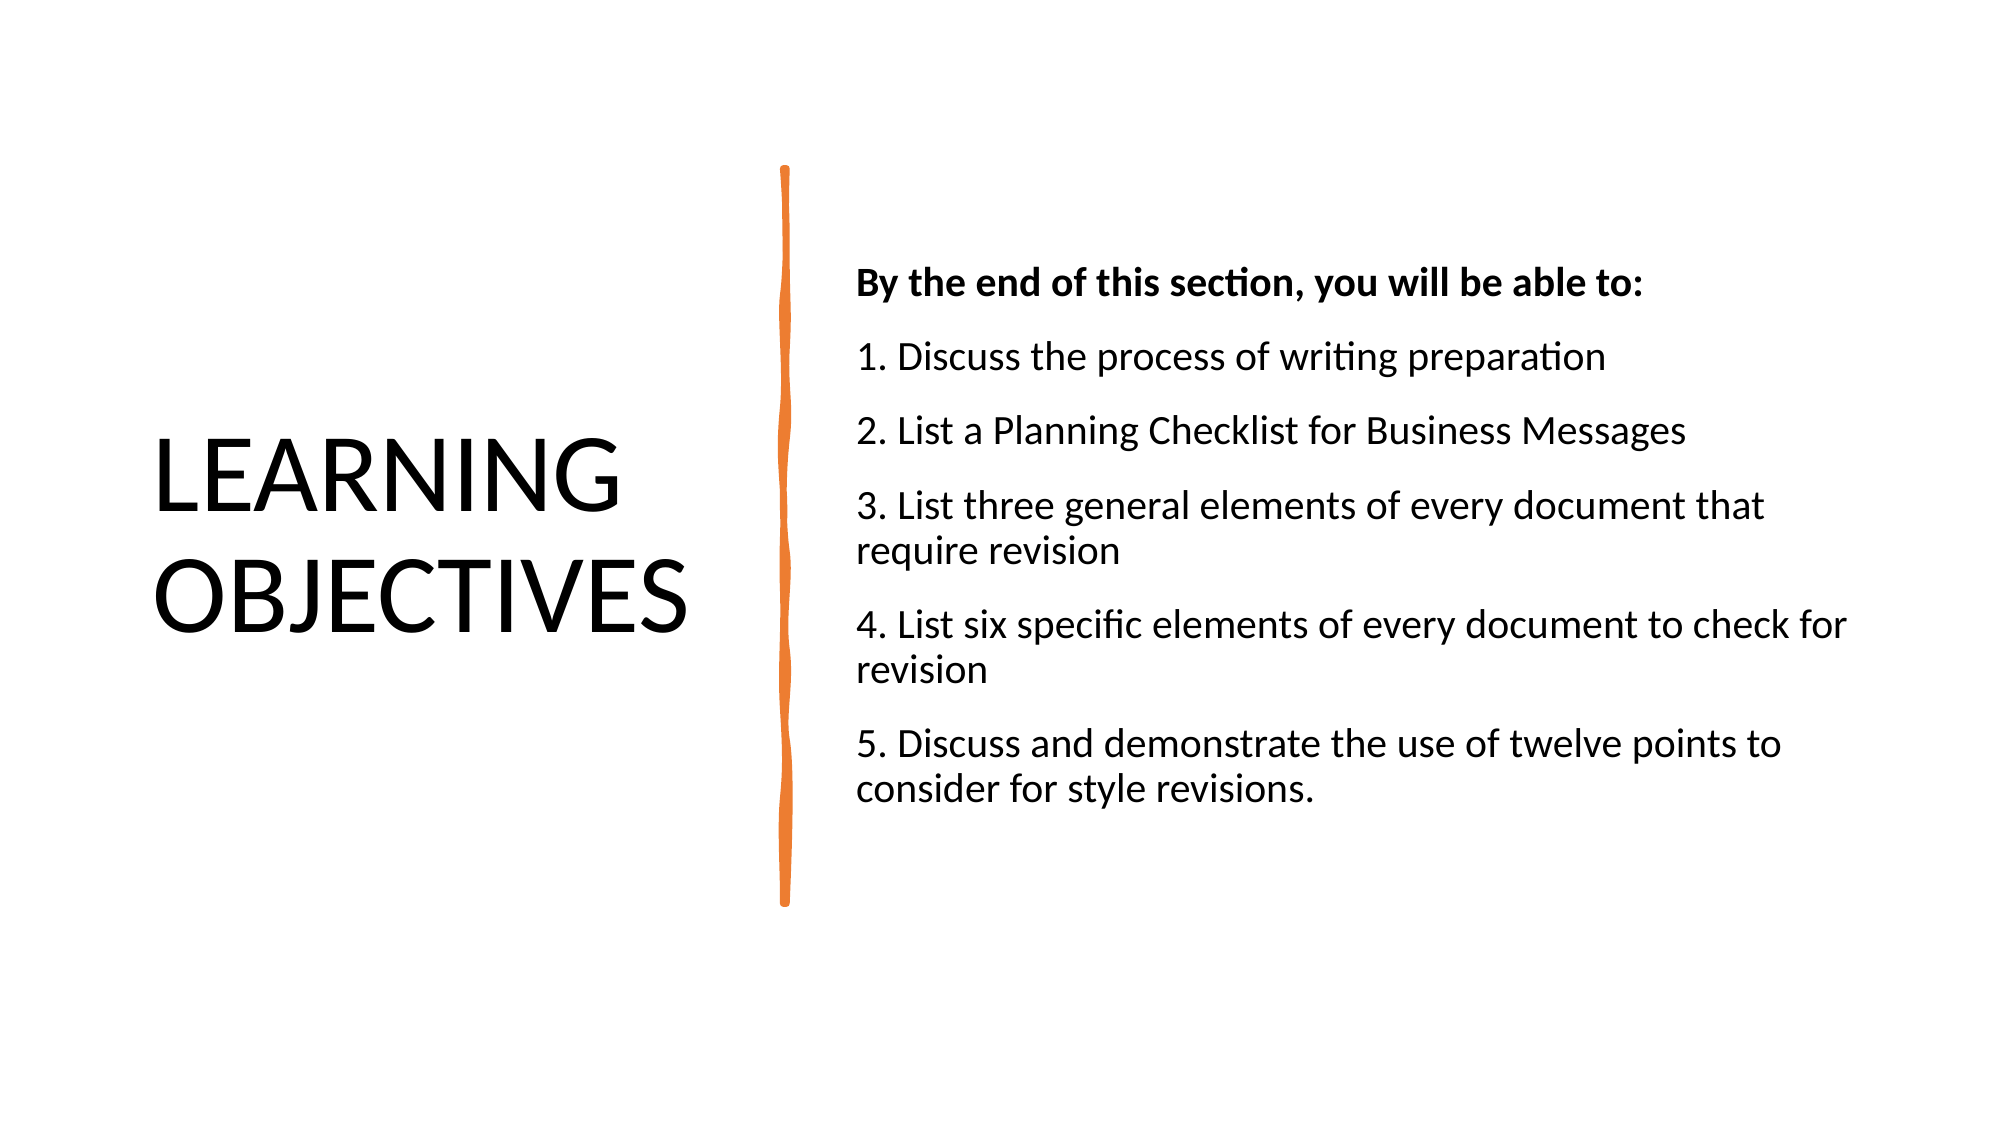

# LEARNING OBJECTIVES
By the end of this section, you will be able to:
1. Discuss the process of writing preparation
2. List a Planning Checklist for Business Messages
3. List three general elements of every document that require revision
4. List six specific elements of every document to check for revision
5. Discuss and demonstrate the use of twelve points to consider for style revisions.